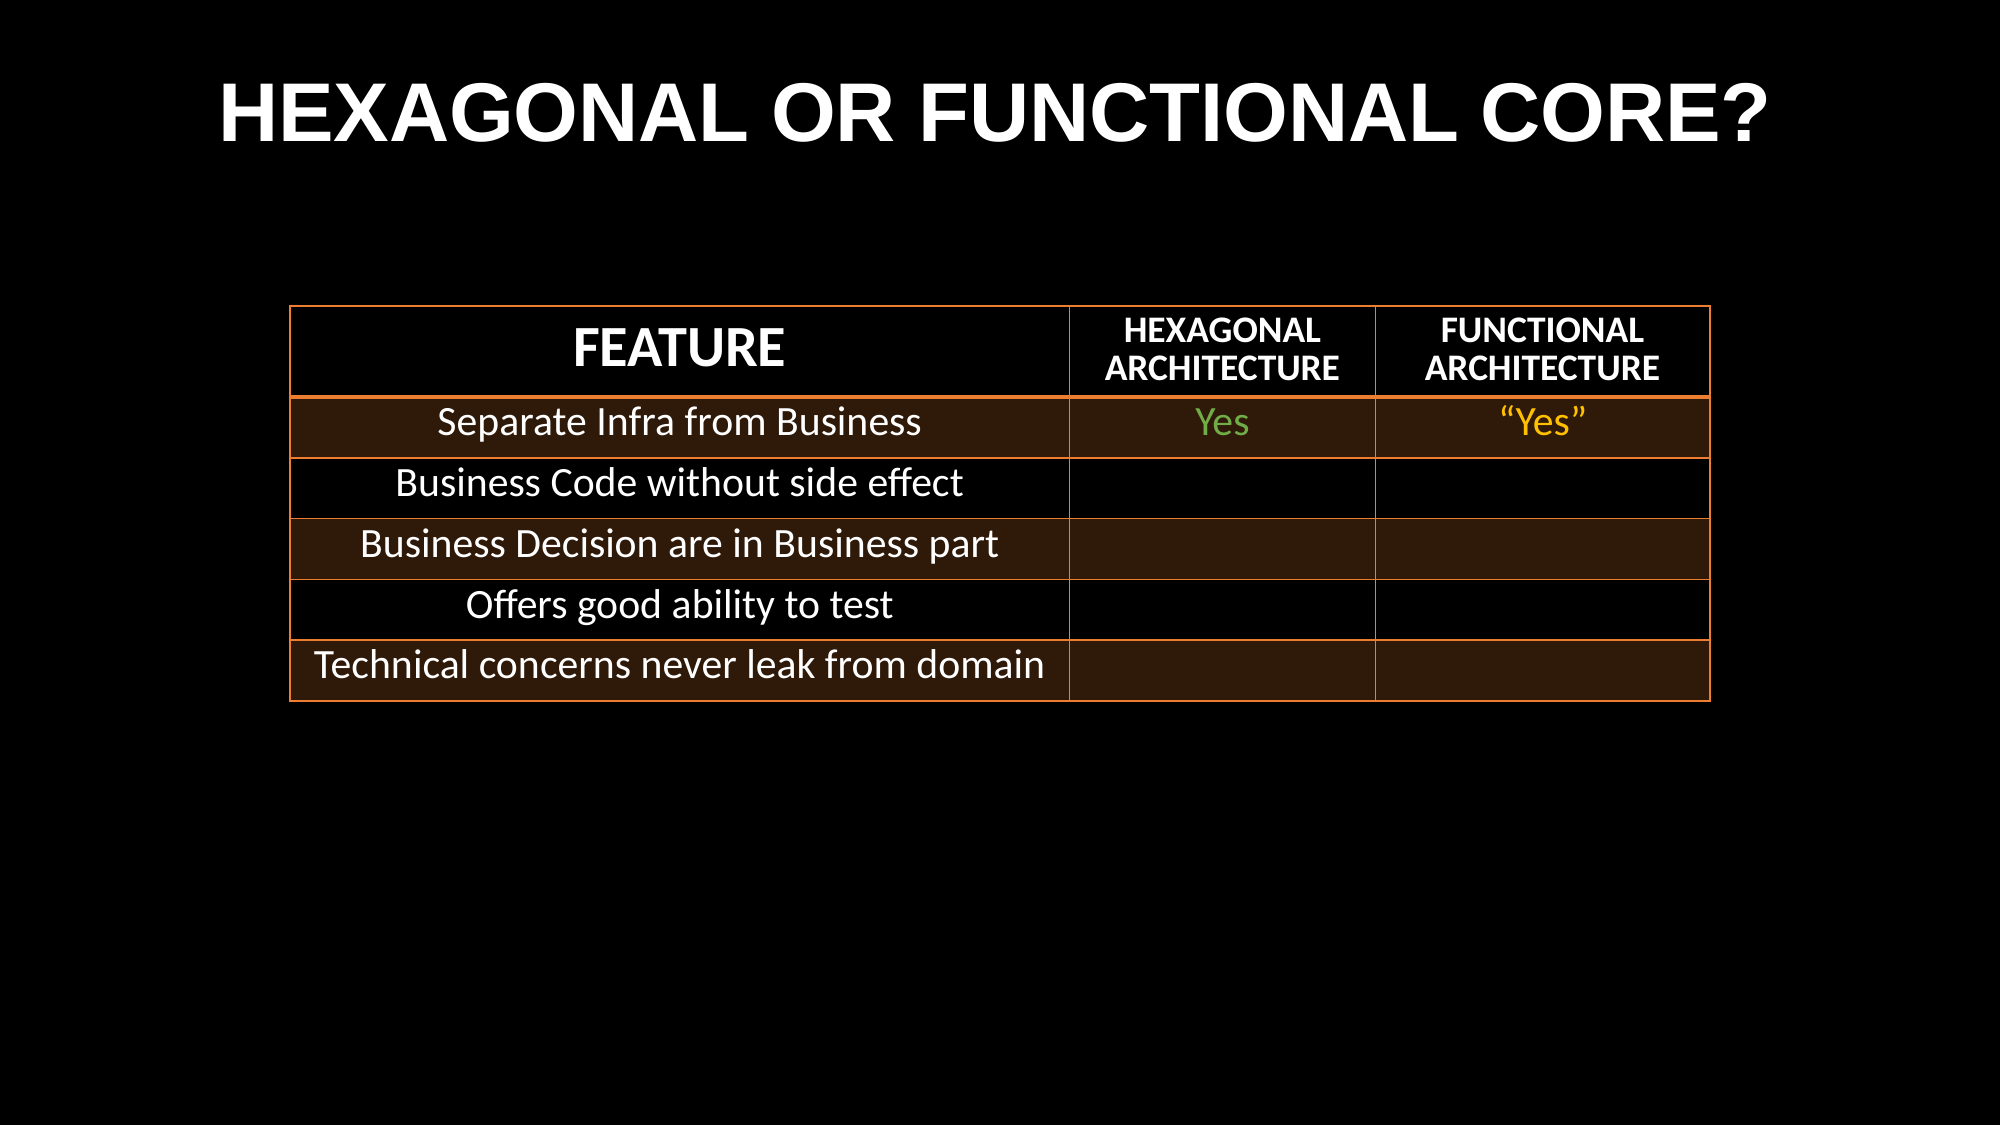

Hexagonal or Functional Core?

| Feature | Hexagonal Architecture | Functional Architecture |
| --- | --- | --- |
| Separate Infra from Business | Yes | “Yes” |
| Business Code without side effect |  |  |
| Business Decision are in Business part |  |  |
| Offers good ability to test |  |  |
| Technical concerns never leak from domain |  |  |